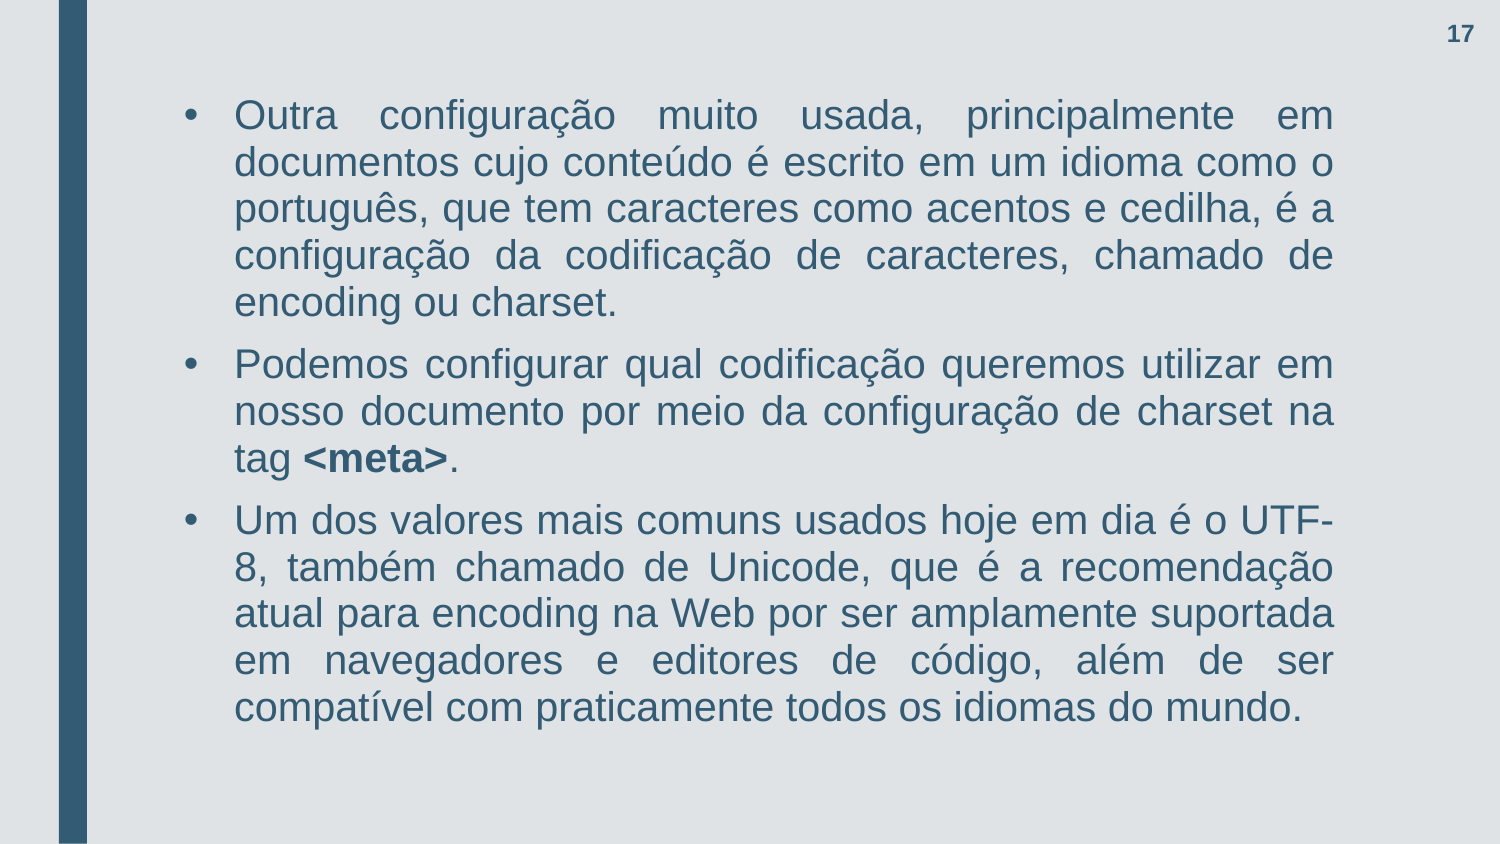

17
Outra configuração muito usada, principalmente em documentos cujo conteúdo é escrito em um idioma como o português, que tem caracteres como acentos e cedilha, é a configuração da codificação de caracteres, chamado de encoding ou charset.
Podemos configurar qual codificação queremos utilizar em nosso documento por meio da configuração de charset na tag <meta>.
Um dos valores mais comuns usados hoje em dia é o UTF-8, também chamado de Unicode, que é a recomendação atual para encoding na Web por ser amplamente suportada em navegadores e editores de código, além de ser compatível com praticamente todos os idiomas do mundo.